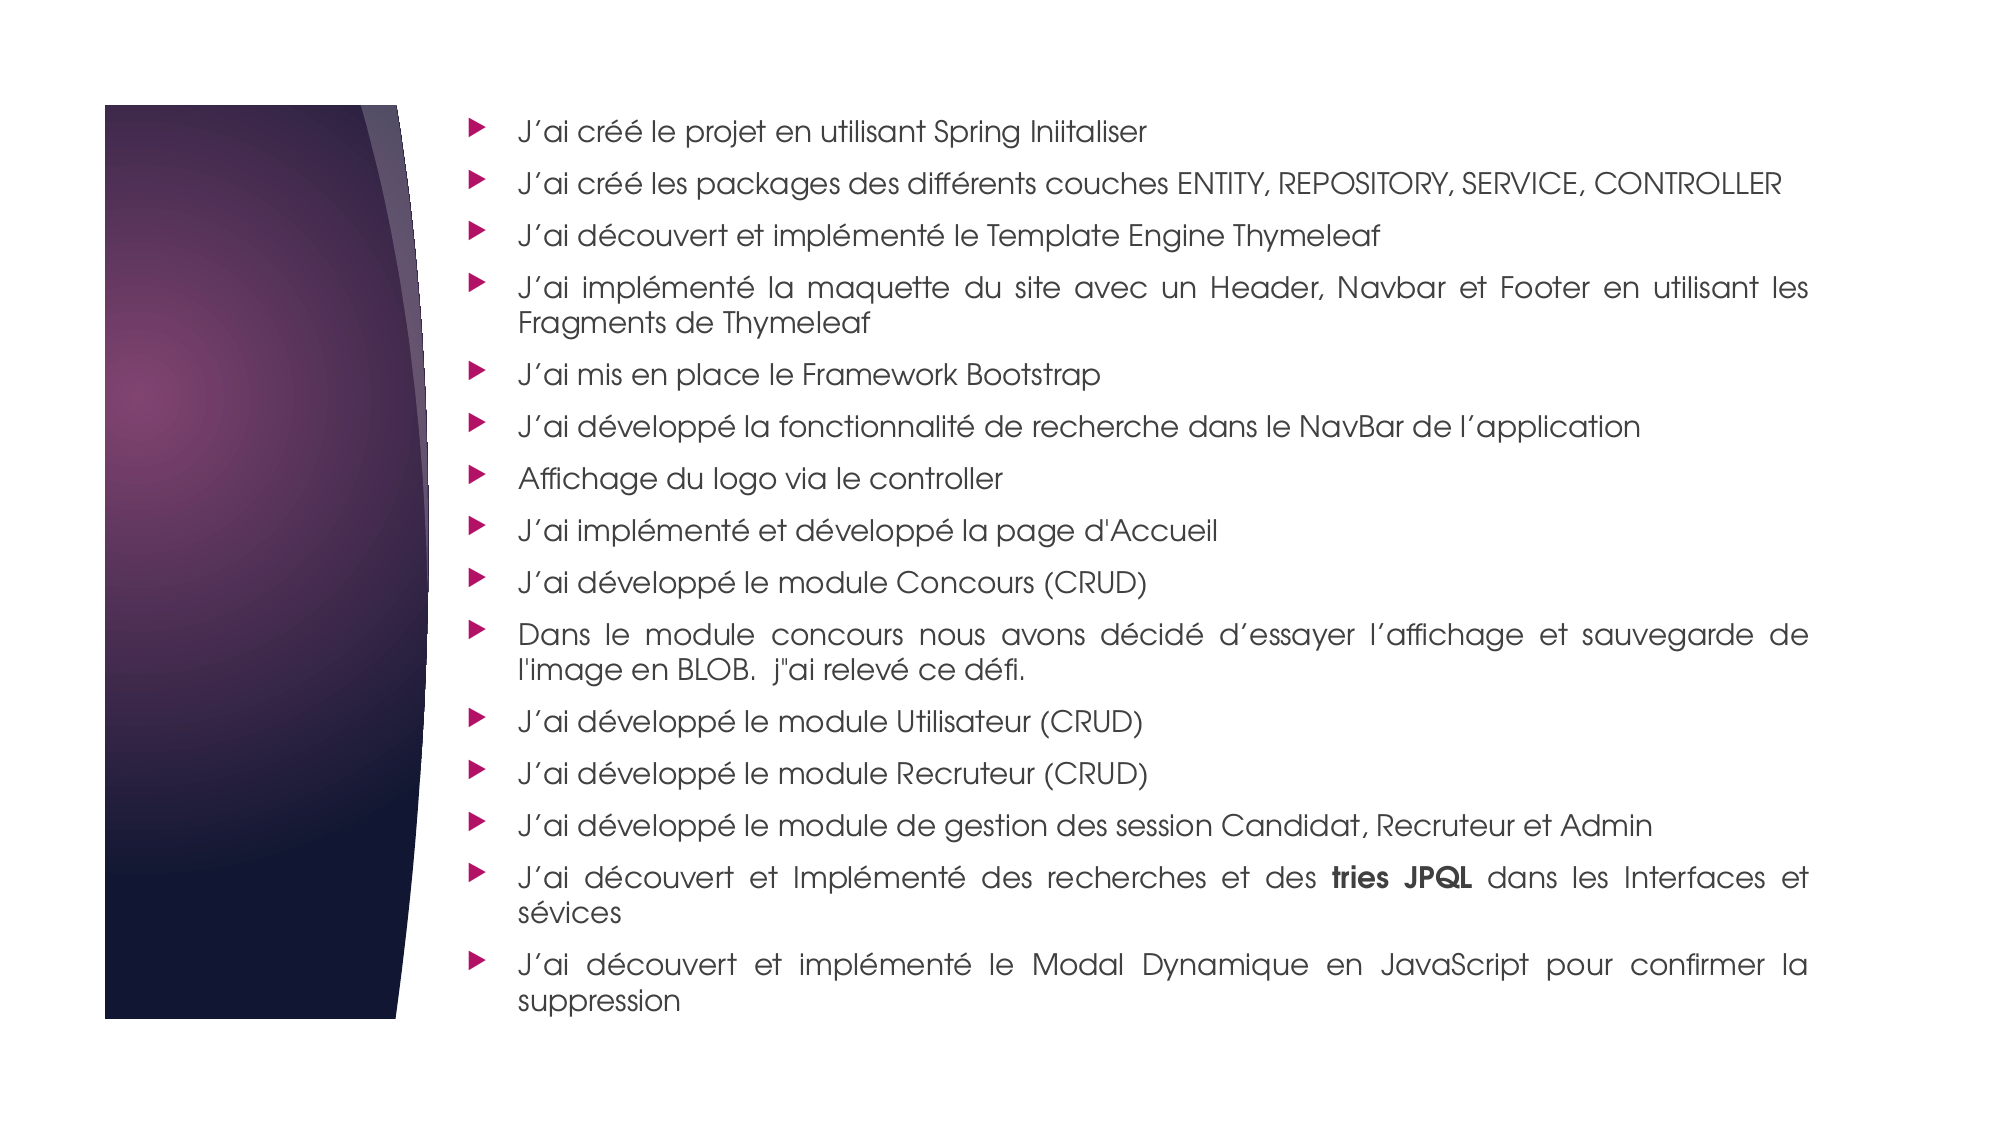

J’ai créé le projet en utilisant Spring Iniitaliser
J’ai créé les packages des différents couches ENTITY, REPOSITORY, SERVICE, CONTROLLER
J’ai découvert et implémenté le Template Engine Thymeleaf
J’ai implémenté la maquette du site avec un Header, Navbar et Footer en utilisant les Fragments de Thymeleaf
J’ai mis en place le Framework Bootstrap
J’ai développé la fonctionnalité de recherche dans le NavBar de l’application
Affichage du logo via le controller
J’ai implémenté et développé la page d'Accueil
J’ai développé le module Concours (CRUD)
Dans le module concours nous avons décidé d’essayer l’affichage et sauvegarde de l'image en BLOB.  j"ai relevé ce défi.
J’ai développé le module Utilisateur (CRUD)
J’ai développé le module Recruteur (CRUD)
J’ai développé le module de gestion des session Candidat, Recruteur et Admin
J’ai découvert et Implémenté des recherches et des tries JPQL dans les Interfaces et sévices
J’ai découvert et implémenté le Modal Dynamique en JavaScript pour confirmer la suppression